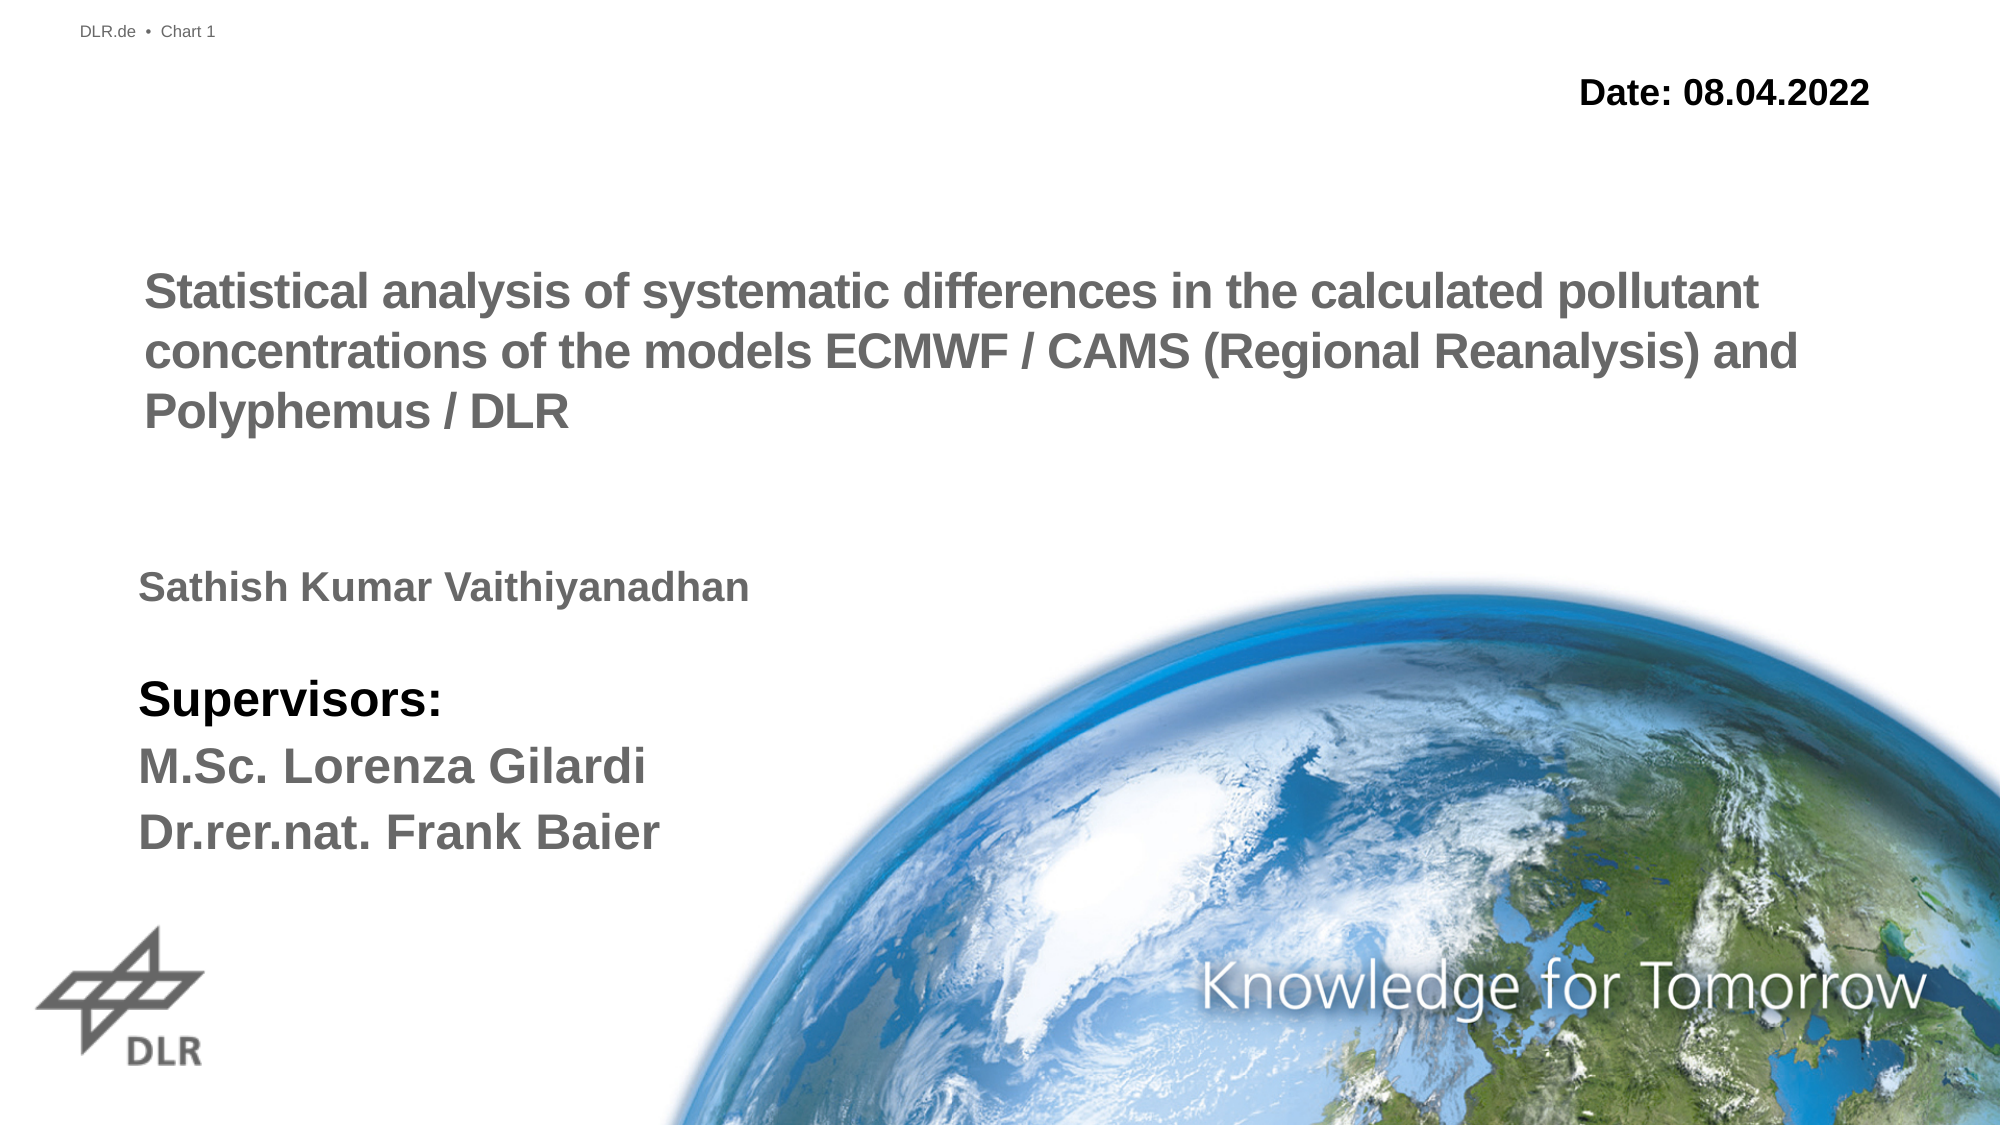

DLR.de  •  Chart 1
Date: 08.04.2022
# Statistical analysis of systematic differences in the calculated pollutant concentrations of the models ECMWF / CAMS (Regional Reanalysis) and Polyphemus / DLR
Sathish Kumar Vaithiyanadhan

Supervisors:
M.Sc. Lorenza Gilardi
Dr.rer.nat. Frank Baier